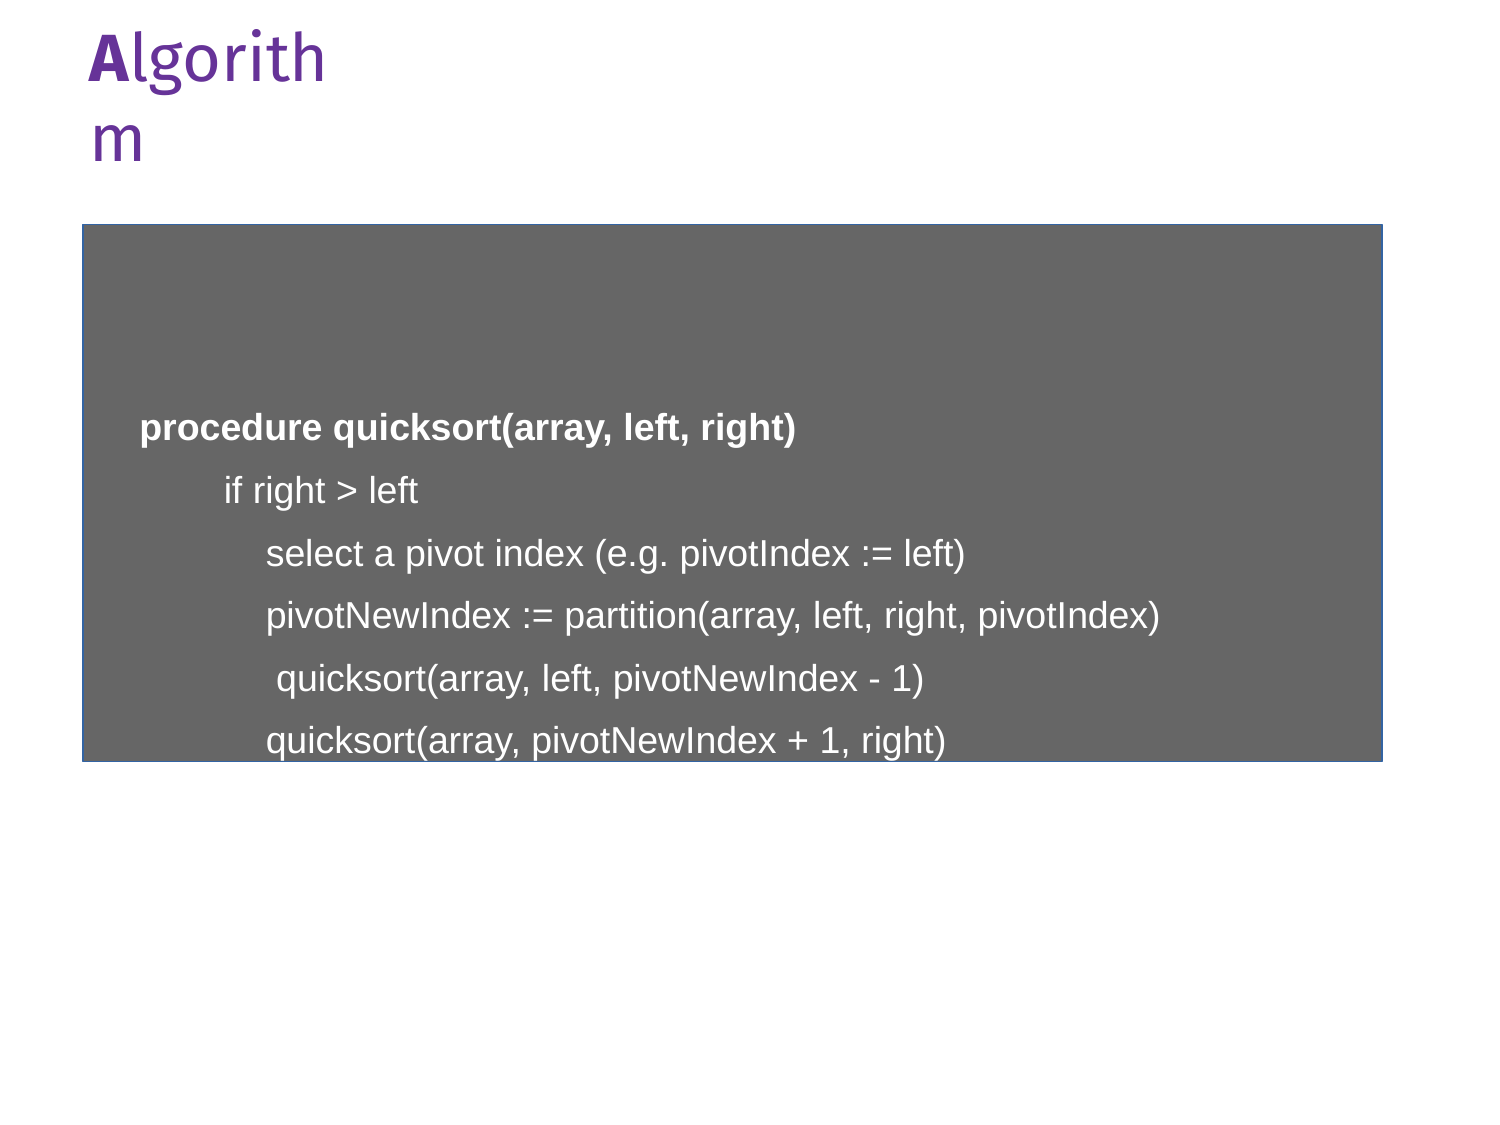

# Algorithm

procedure quicksort(array, left, right)
if right > left
select a pivot index (e.g. pivotIndex := left)  pivotNewIndex := partition(array, left, right, pivotIndex)  quicksort(array, left, pivotNewIndex - 1)  quicksort(array, pivotNewIndex + 1, right)